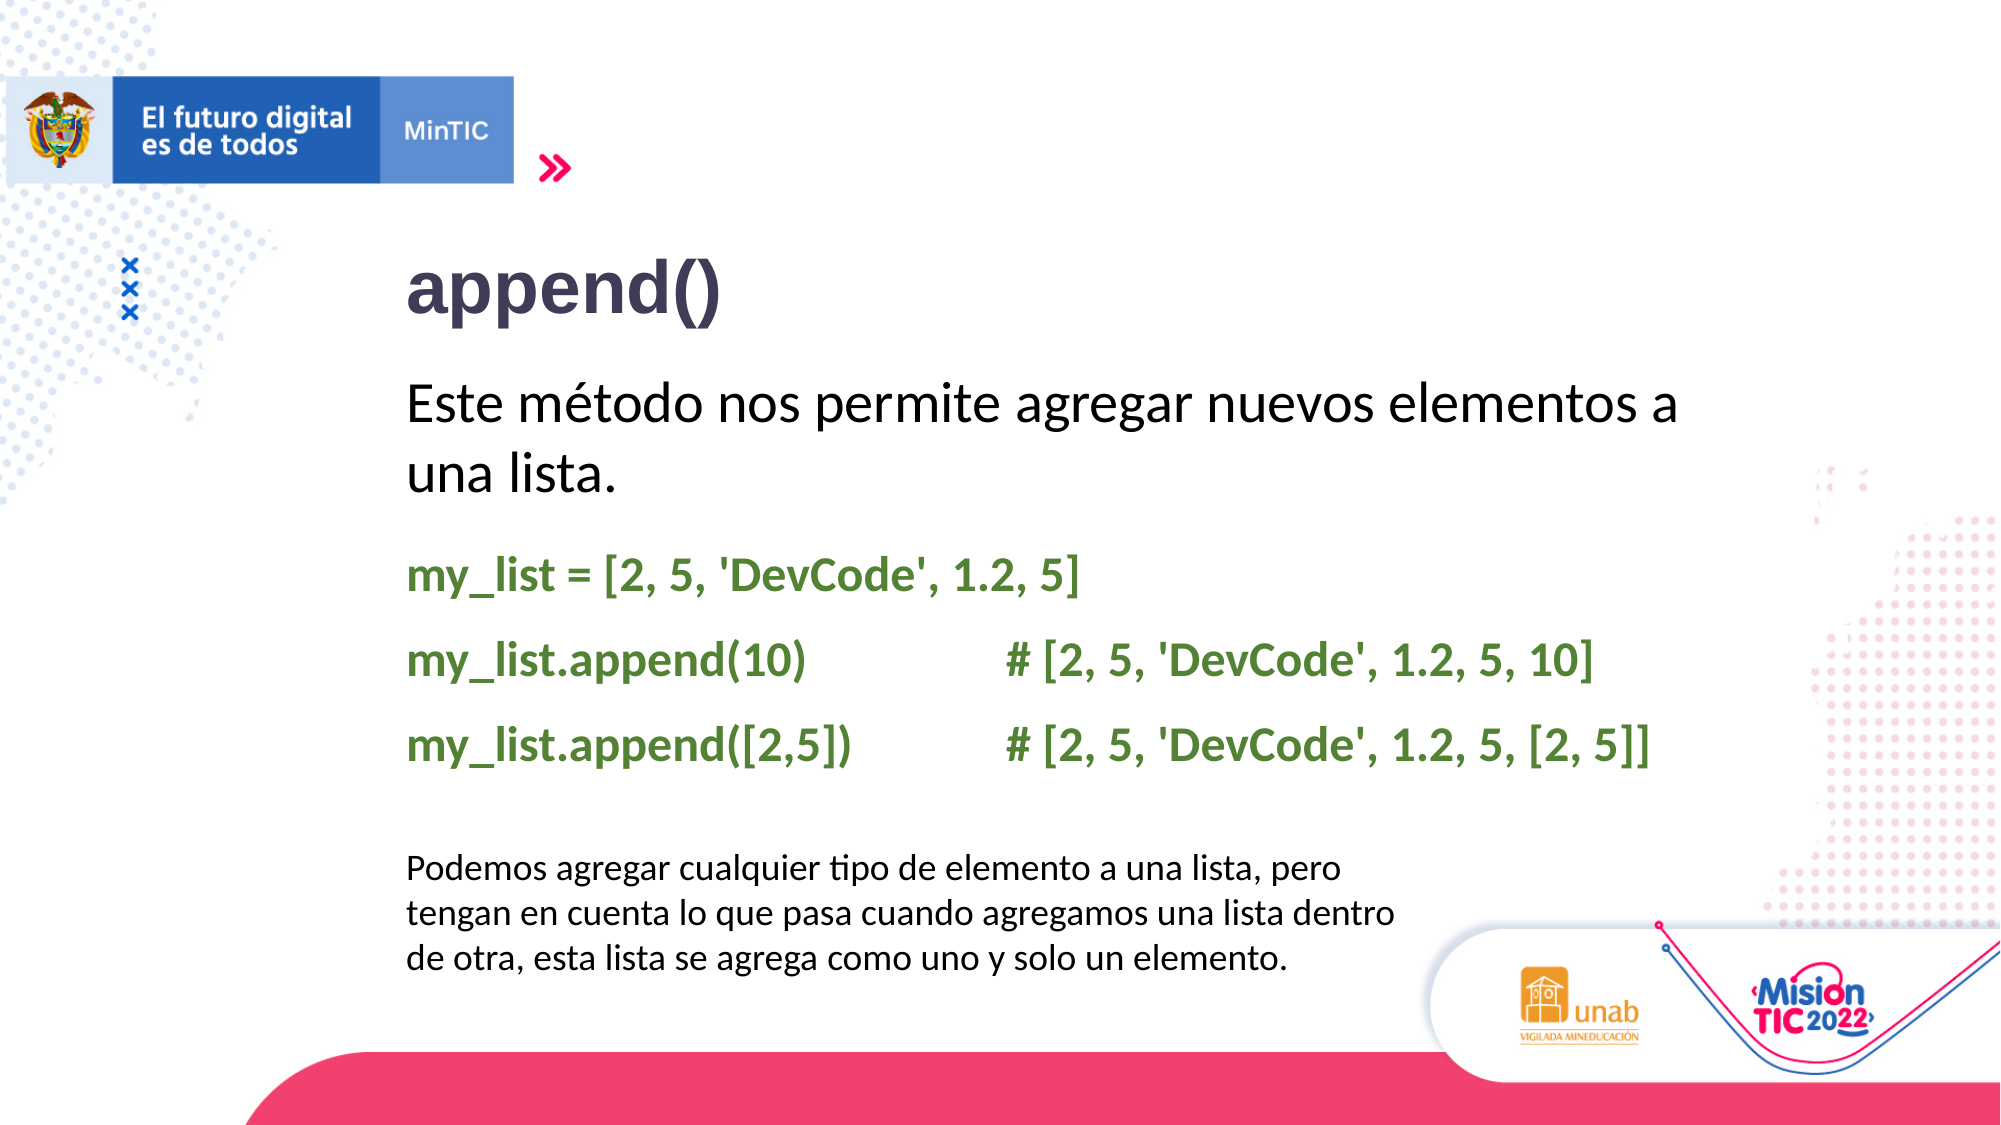

append()
Este método nos permite agregar nuevos elementos a una lista.
my_list = [2, 5, 'DevCode', 1.2, 5]
my_list.append(10) 		# [2, 5, 'DevCode', 1.2, 5, 10]
my_list.append([2,5]) 	# [2, 5, 'DevCode', 1.2, 5, [2, 5]]
Podemos agregar cualquier tipo de elemento a una lista, pero tengan en cuenta lo que pasa cuando agregamos una lista dentro de otra, esta lista se agrega como uno y solo un elemento.